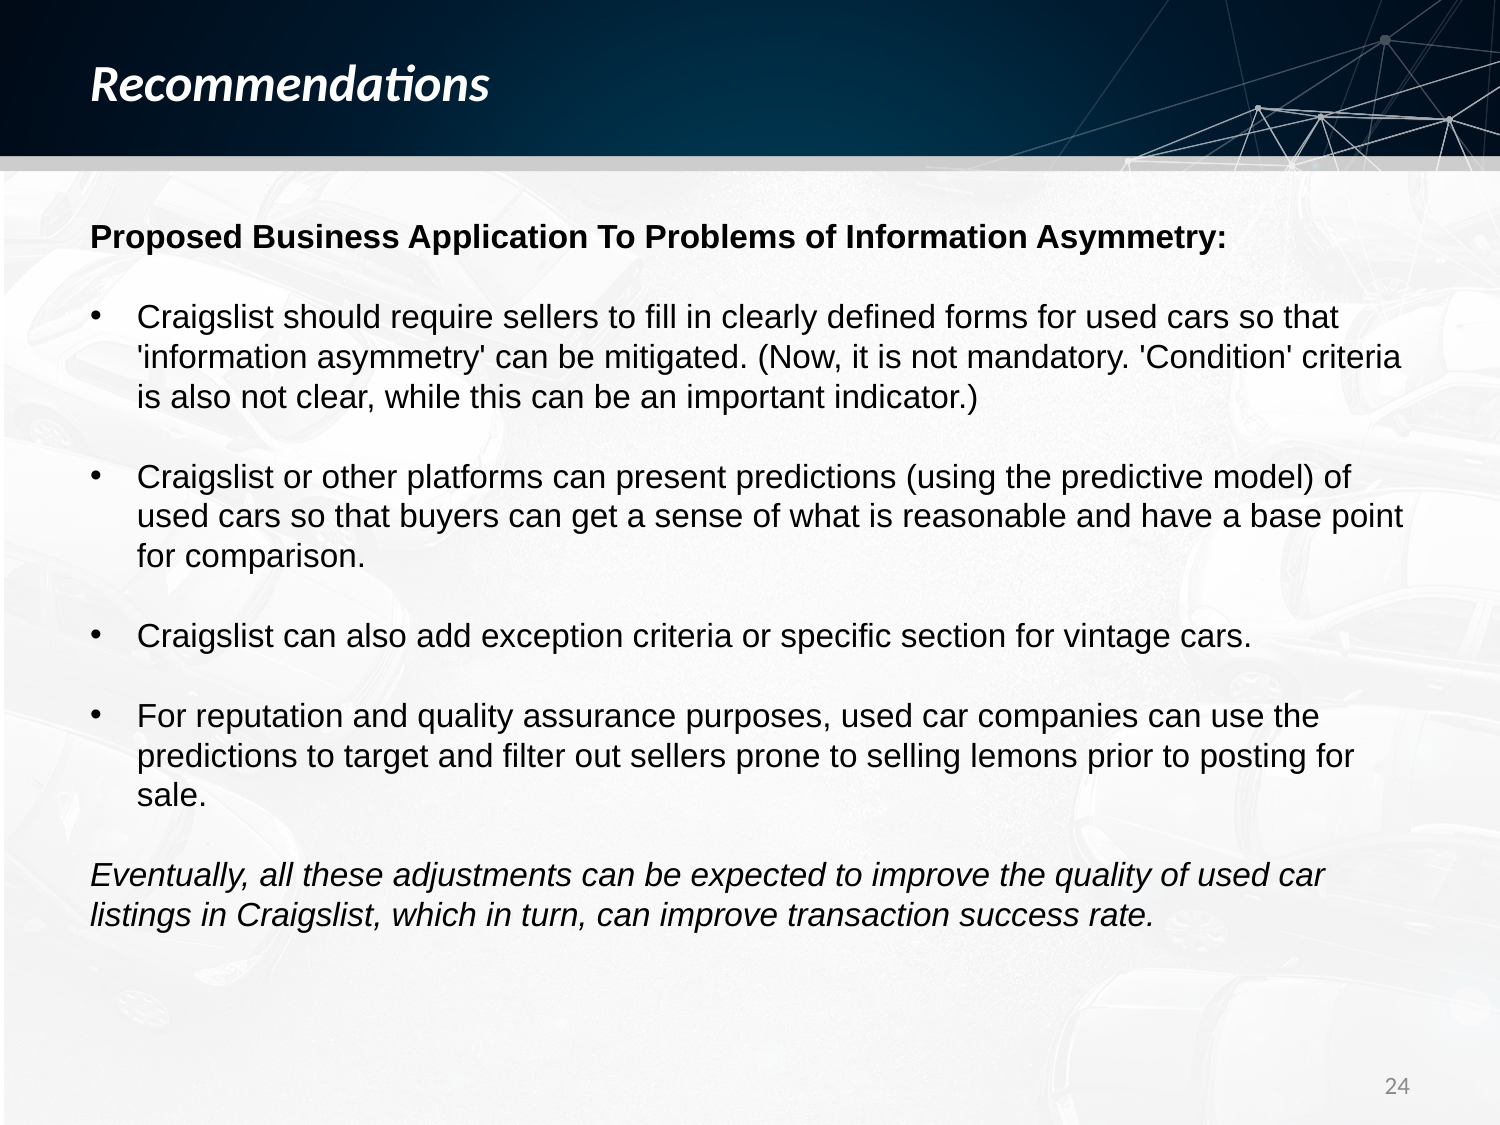

# Recommendations
Proposed Business Application To Problems of Information Asymmetry:

Craigslist should require sellers to fill in clearly defined forms for used cars so that
'information asymmetry' can be mitigated. (Now, it is not mandatory. 'Condition' criteria
is also not clear, while this can be an important indicator.)

Craigslist or other platforms can present predictions (using the predictive model) of
used cars so that buyers can get a sense of what is reasonable and have a base point
for comparison.

Craigslist can also add exception criteria or specific section for vintage cars.

For reputation and quality assurance purposes, used car companies can use the 
predictions to target and filter out sellers prone to selling lemons prior to posting for
sale.

Eventually, all these adjustments can be expected to improve the quality of used car
listings in Craigslist, which in turn, can improve transaction success rate.

24